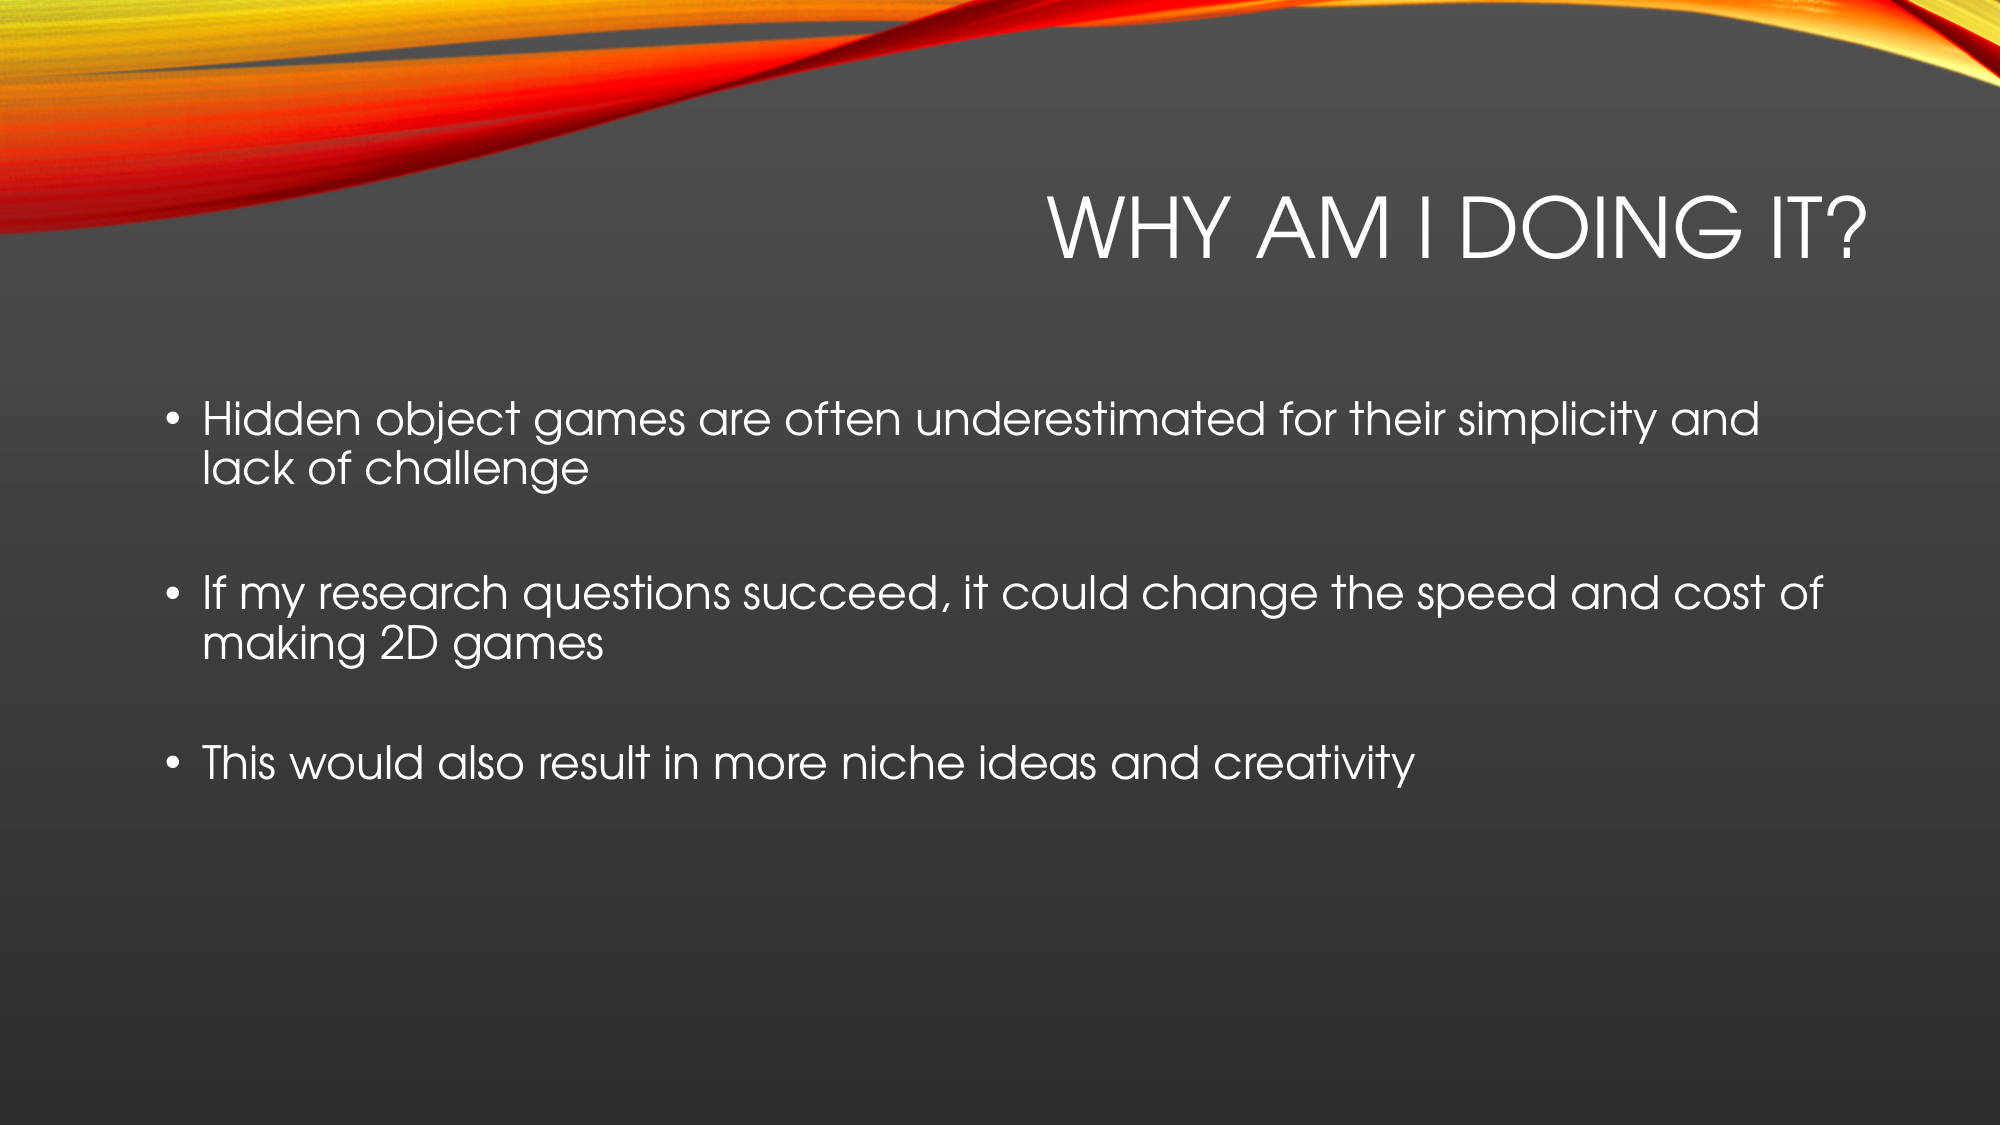

# Why am I Doing it?
Hidden object games are often underestimated for their simplicity and lack of challenge
If my research questions succeed, it could change the speed and cost of making 2D games
This would also result in more niche ideas and creativity